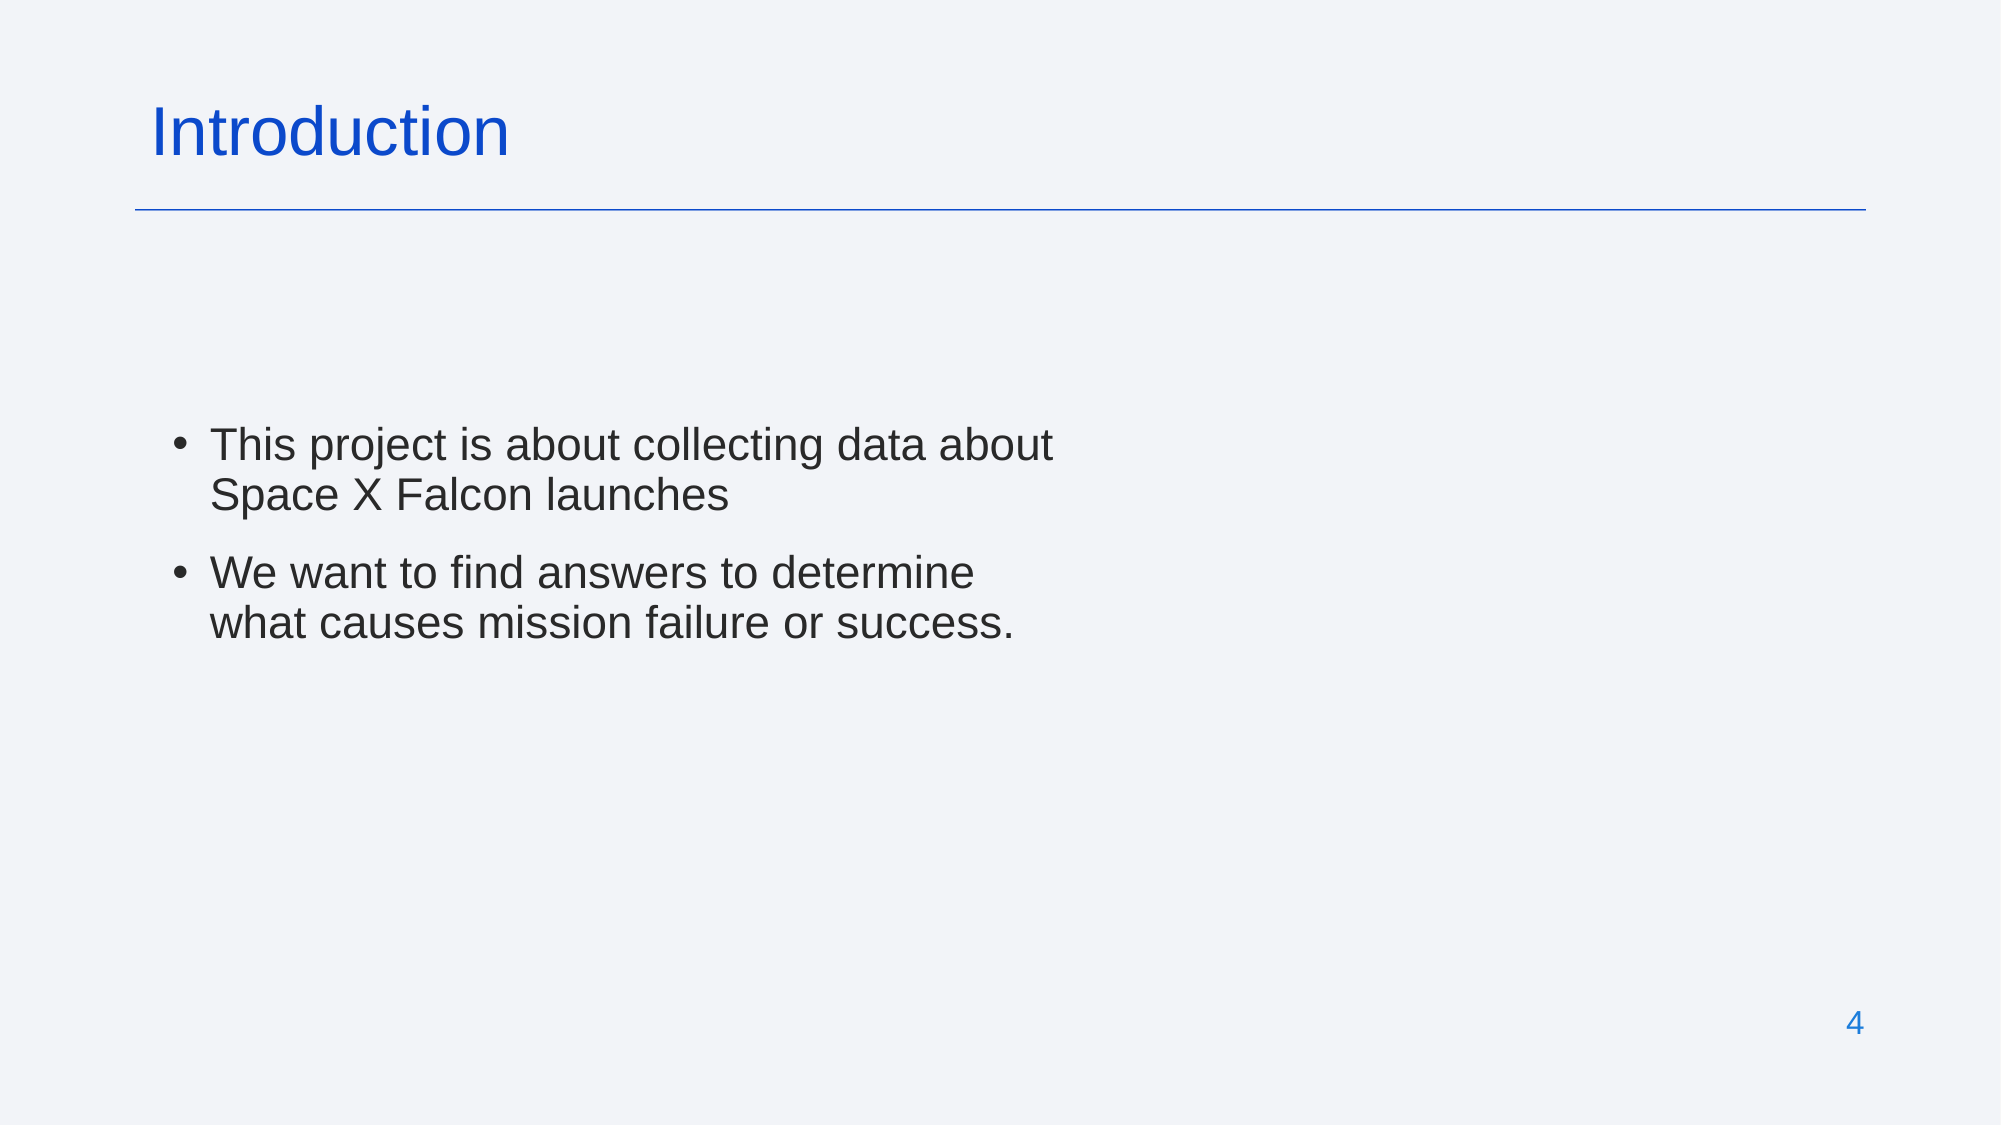

Introduction
This project is about collecting data about Space X Falcon launches
We want to find answers to determine what causes mission failure or success.
4